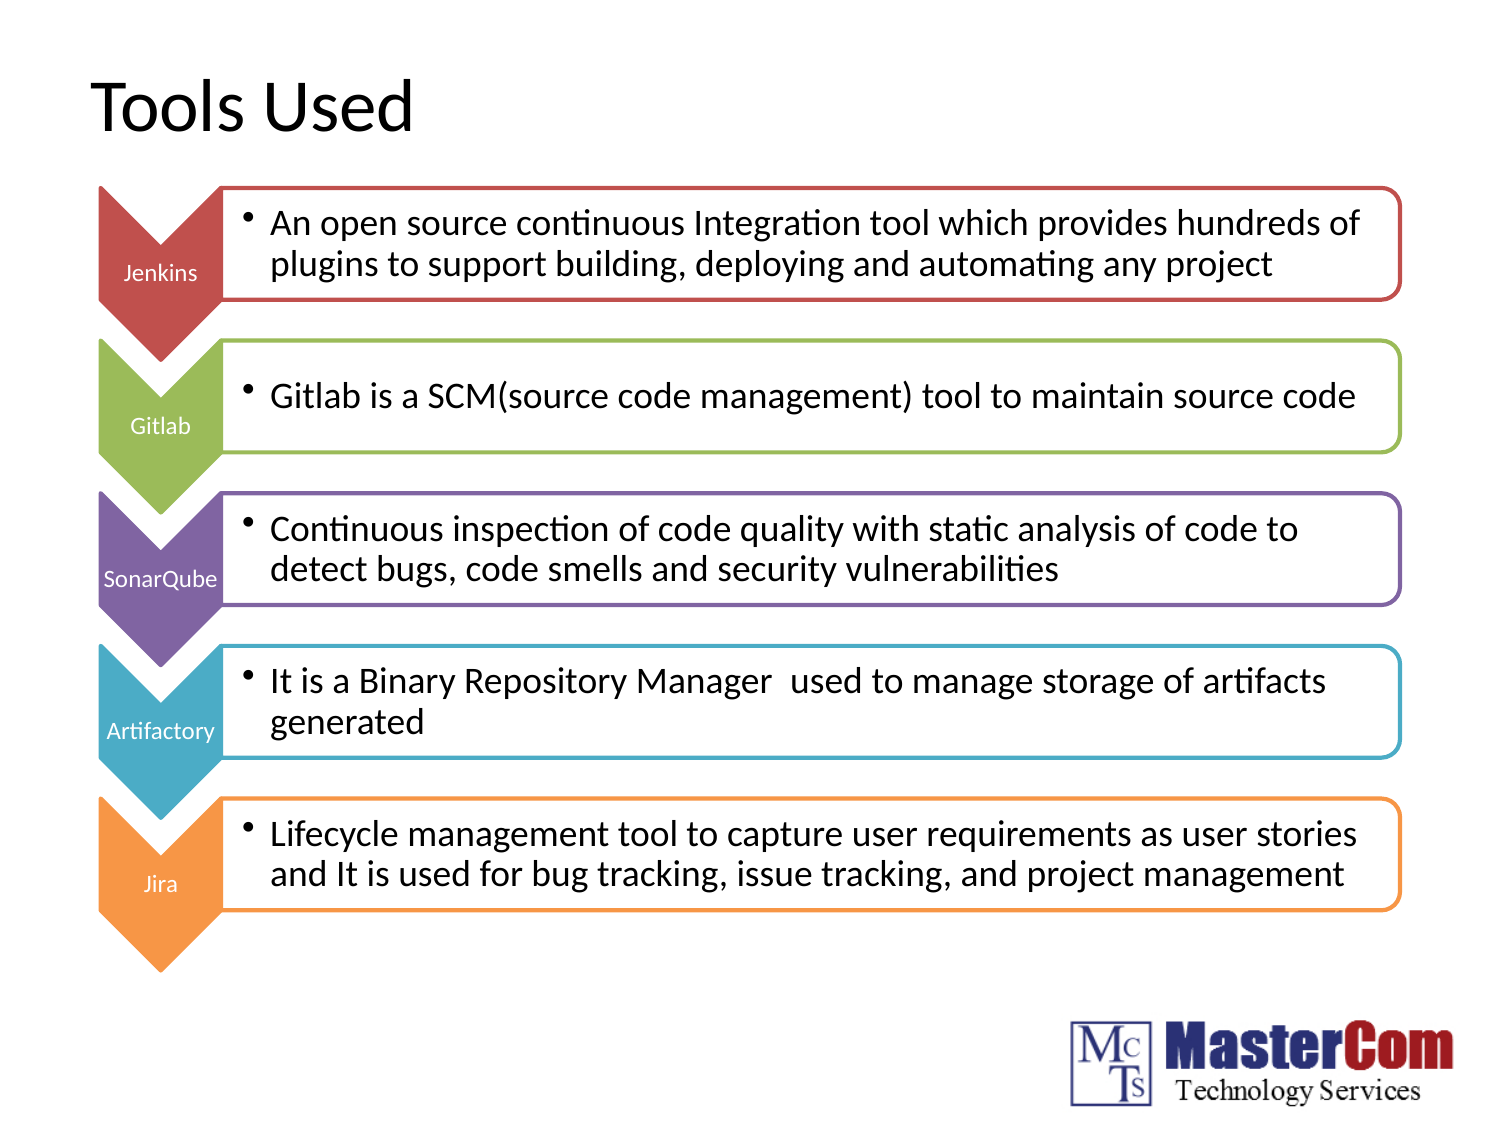

# Tools Used
Jenkins
An open source continuous Integration tool which provides hundreds of plugins to support building, deploying and automating any project
Gitlab
Gitlab is a SCM(source code management) tool to maintain source code
SonarQube
Continuous inspection of code quality with static analysis of code to detect bugs, code smells and security vulnerabilities
Artifactory
It is a Binary Repository Manager  used to manage storage of artifacts generated
Jira
Lifecycle management tool to capture user requirements as user stories and It is used for bug tracking, issue tracking, and project management